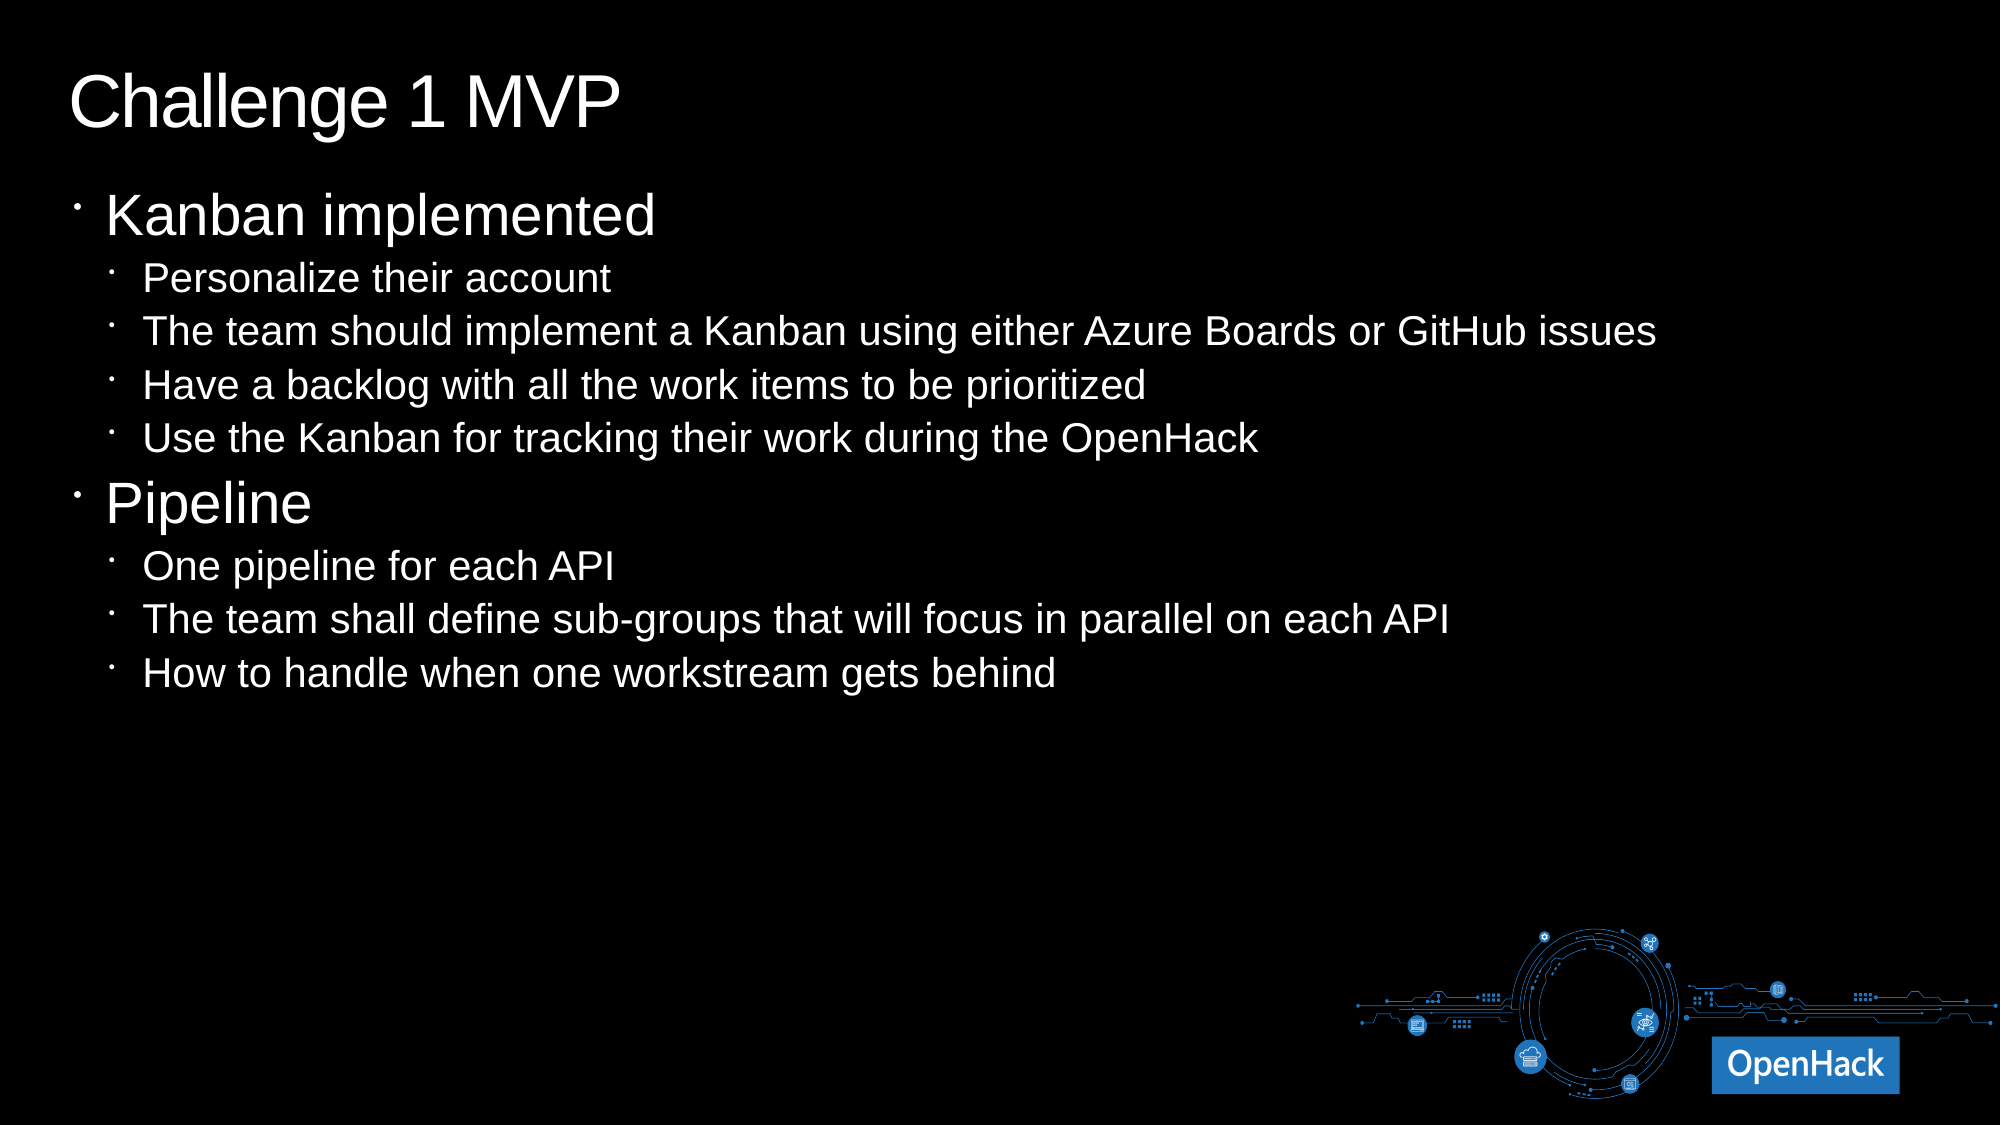

# Challenge 1 MVP
Kanban implemented
Personalize their account
The team should implement a Kanban using either Azure Boards or GitHub issues
Have a backlog with all the work items to be prioritized
Use the Kanban for tracking their work during the OpenHack
Pipeline
One pipeline for each API
The team shall define sub-groups that will focus in parallel on each API
How to handle when one workstream gets behind